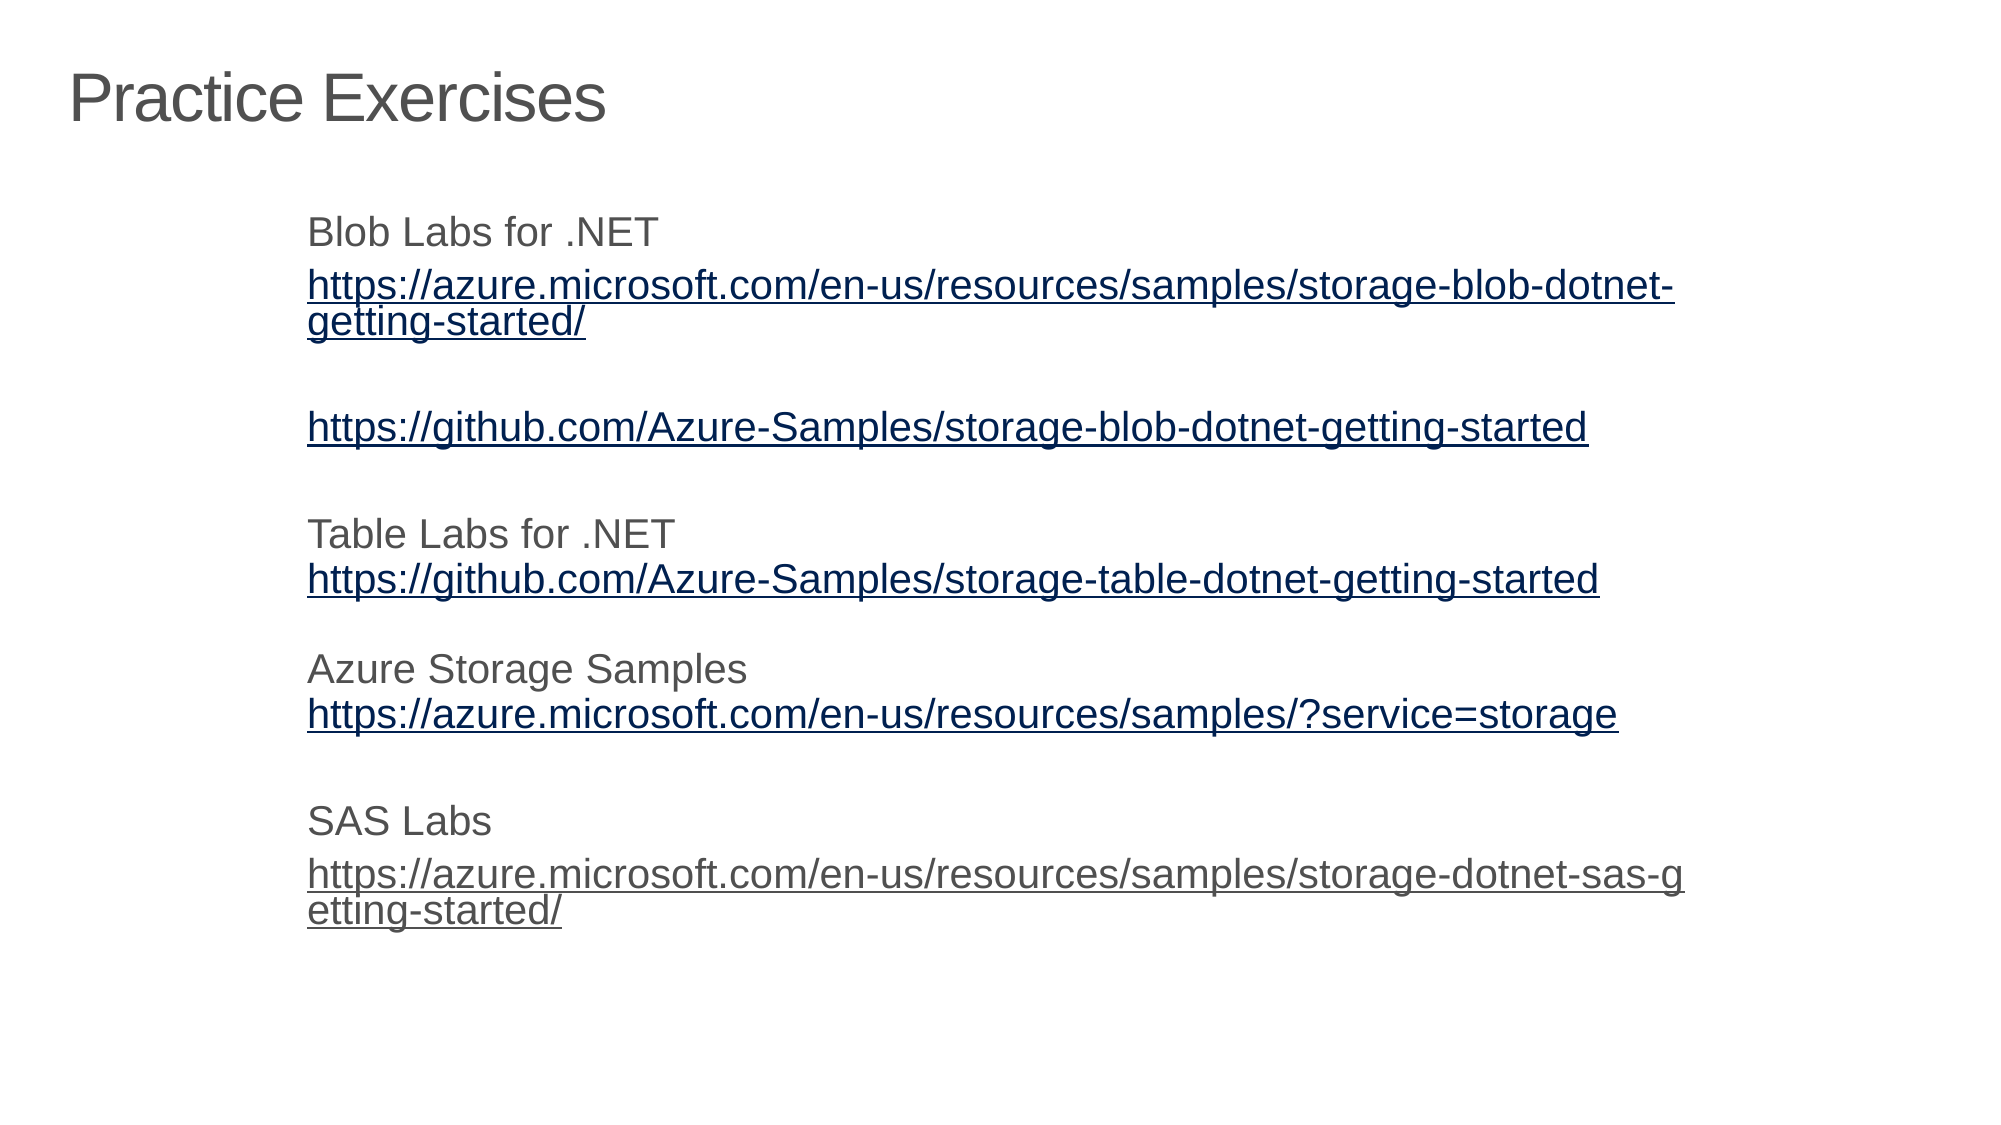

# Practice Exercises
Blob Labs for .NET
https://azure.microsoft.com/en-us/resources/samples/storage-blob-dotnet-getting-started/

https://github.com/Azure-Samples/storage-blob-dotnet-getting-started

Table Labs for .NET
https://github.com/Azure-Samples/storage-table-dotnet-getting-started
Azure Storage Samples
https://azure.microsoft.com/en-us/resources/samples/?service=storage

SAS Labs
https://azure.microsoft.com/en-us/resources/samples/storage-dotnet-sas-getting-started/